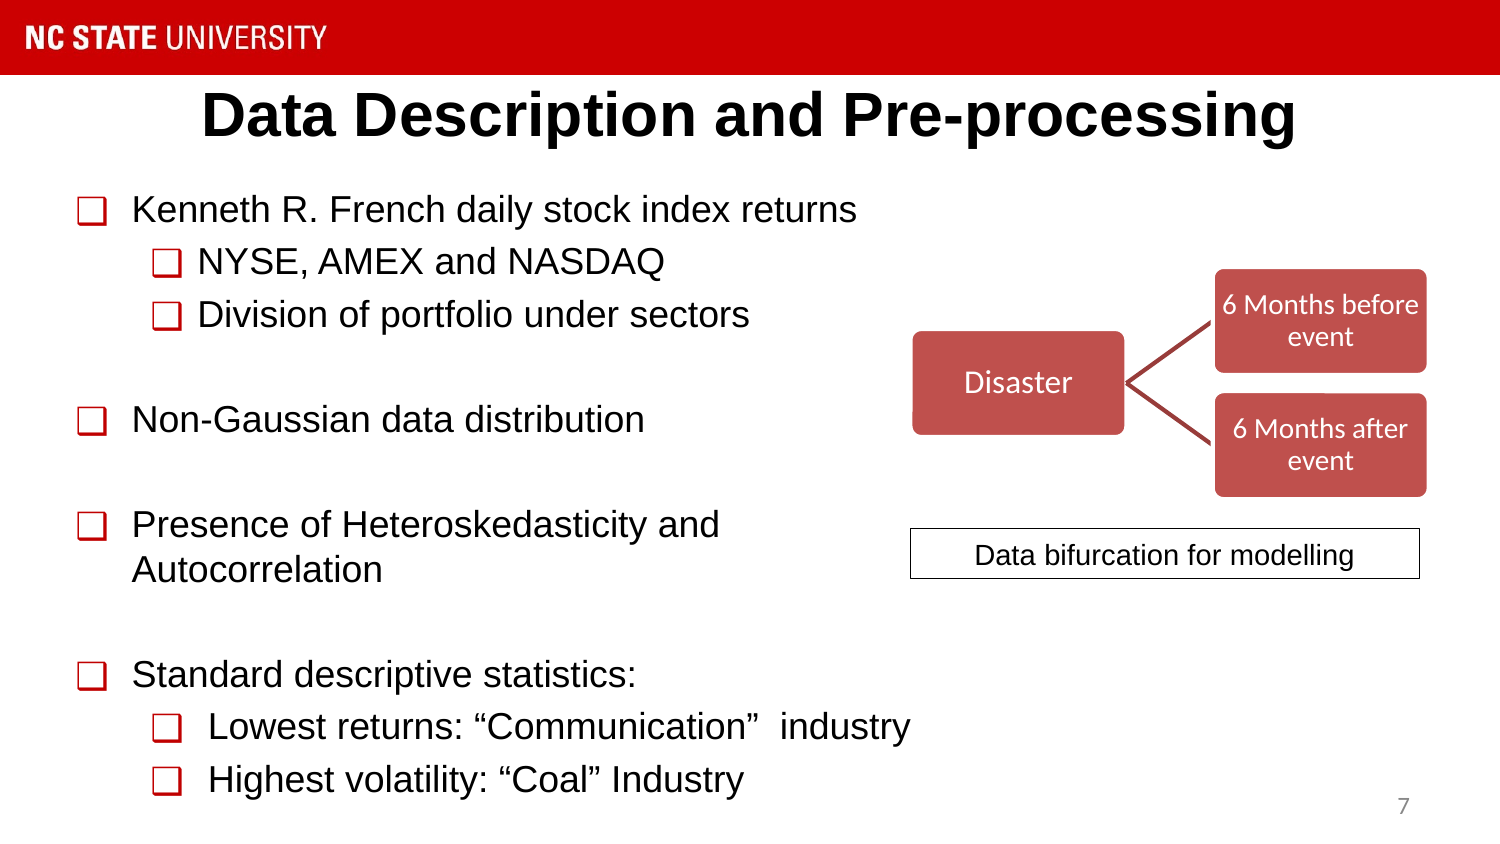

# Data Description and Pre-processing
Kenneth R. French daily stock index returns
NYSE, AMEX and NASDAQ
Division of portfolio under sectors

Non-Gaussian data distribution

Presence of Heteroskedasticity and Autocorrelation

Standard descriptive statistics:
 Lowest returns: “Communication”  industry
 Highest volatility: “Coal” Industry

6 Months before event

Disaster

6 Months after event

Data bifurcation for modelling
7